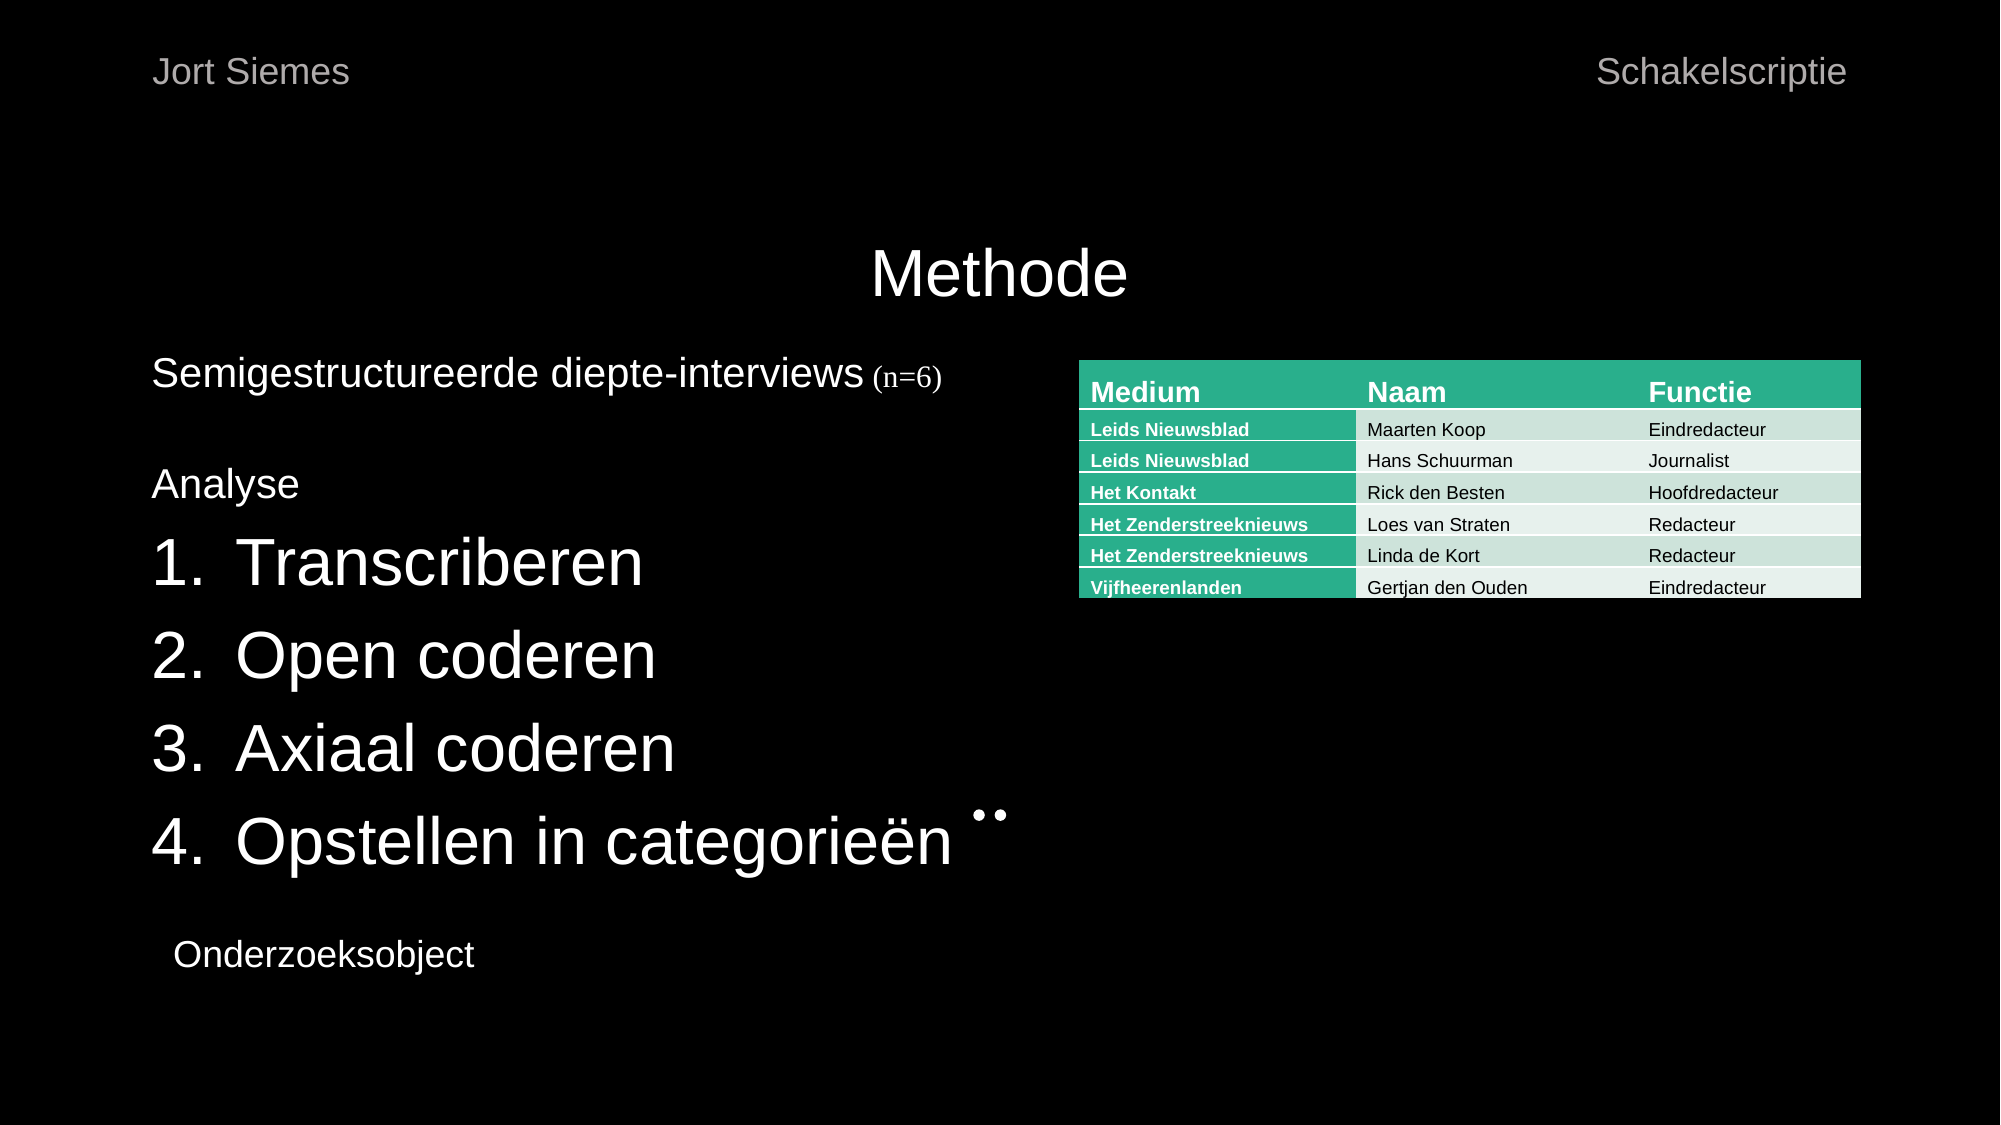

Jort Siemes
Schakelscriptie
# Methode
Semigestructureerde diepte-interviews (n=6)

Analyse
Transcriberen
Open coderen
Axiaal coderen
Opstellen in categorieën

| Medium | Naam | Functie |
| --- | --- | --- |
| Leids Nieuwsblad | Maarten Koop | Eindredacteur |
| Leids Nieuwsblad | Hans Schuurman | Journalist |
| Het Kontakt | Rick den Besten | Hoofdredacteur |
| Het Zenderstreeknieuws | Loes van Straten | Redacteur |
| Het Zenderstreeknieuws | Linda de Kort | Redacteur |
| Vijfheerenlanden | Gertjan den Ouden | Eindredacteur |

Onderzoeksobject